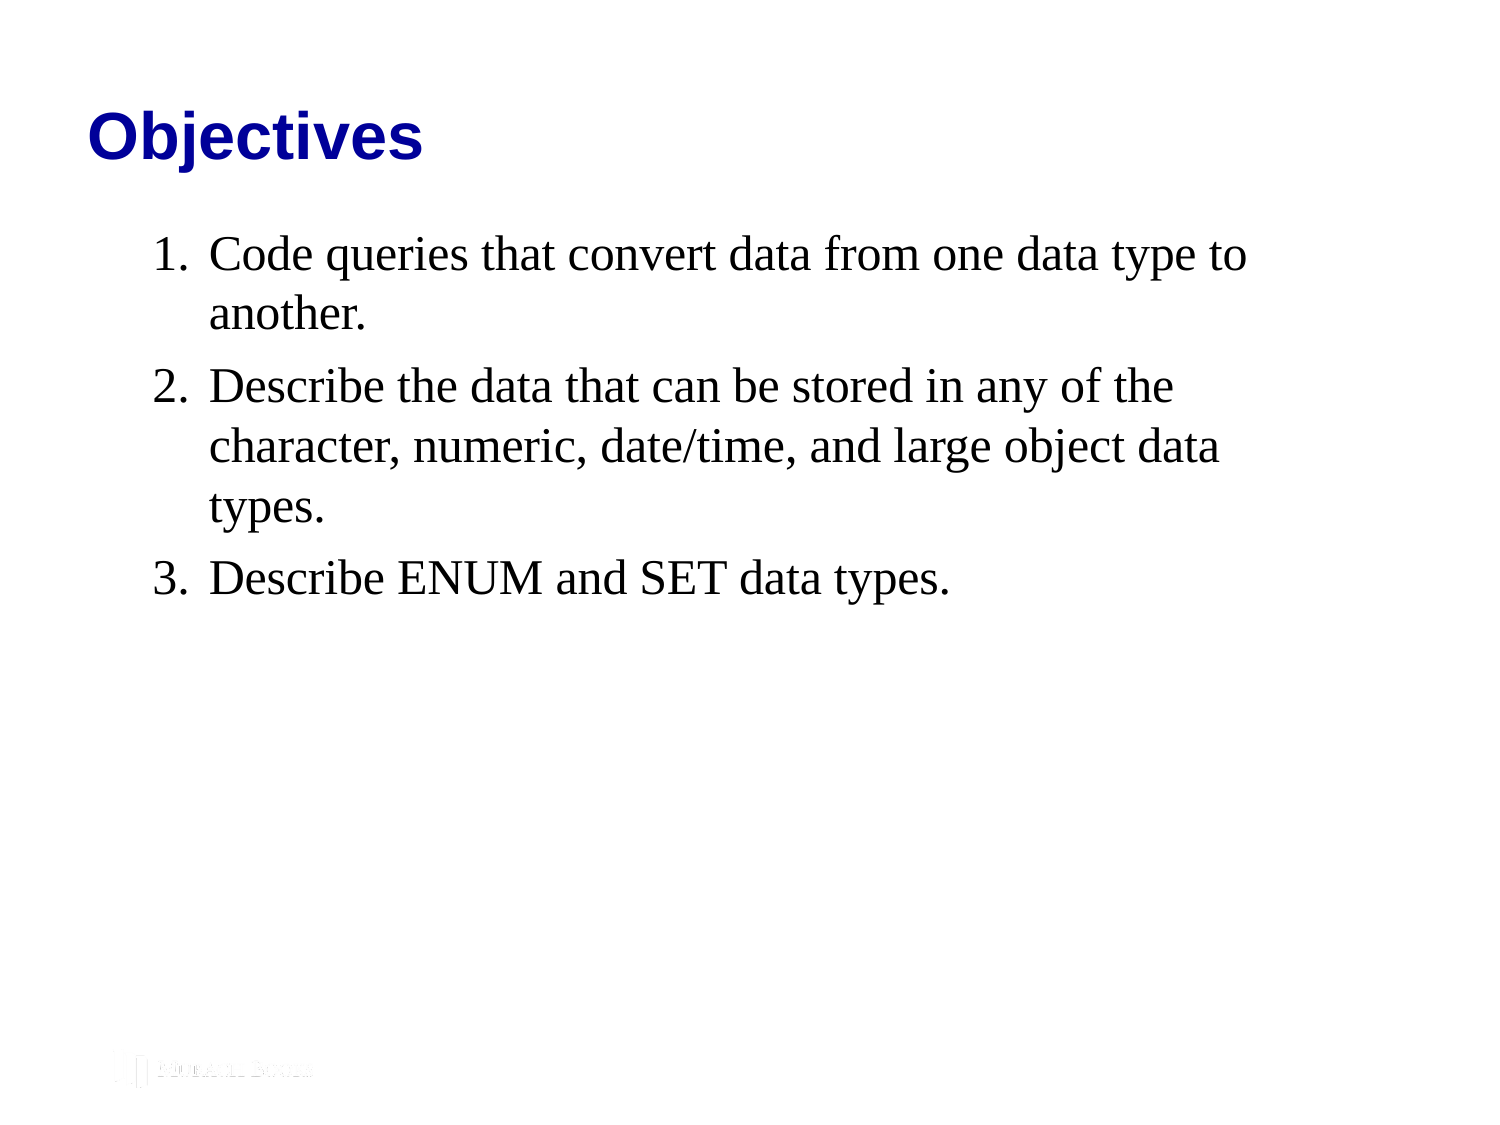

# Objectives
Code queries that convert data from one data type to another.
Describe the data that can be stored in any of the character, numeric, date/time, and large object data types.
Describe ENUM and SET data types.

© 2019, Mike Murach & Associates, Inc.
Murach’s MySQL 3rd Edition

C8, Slide 277